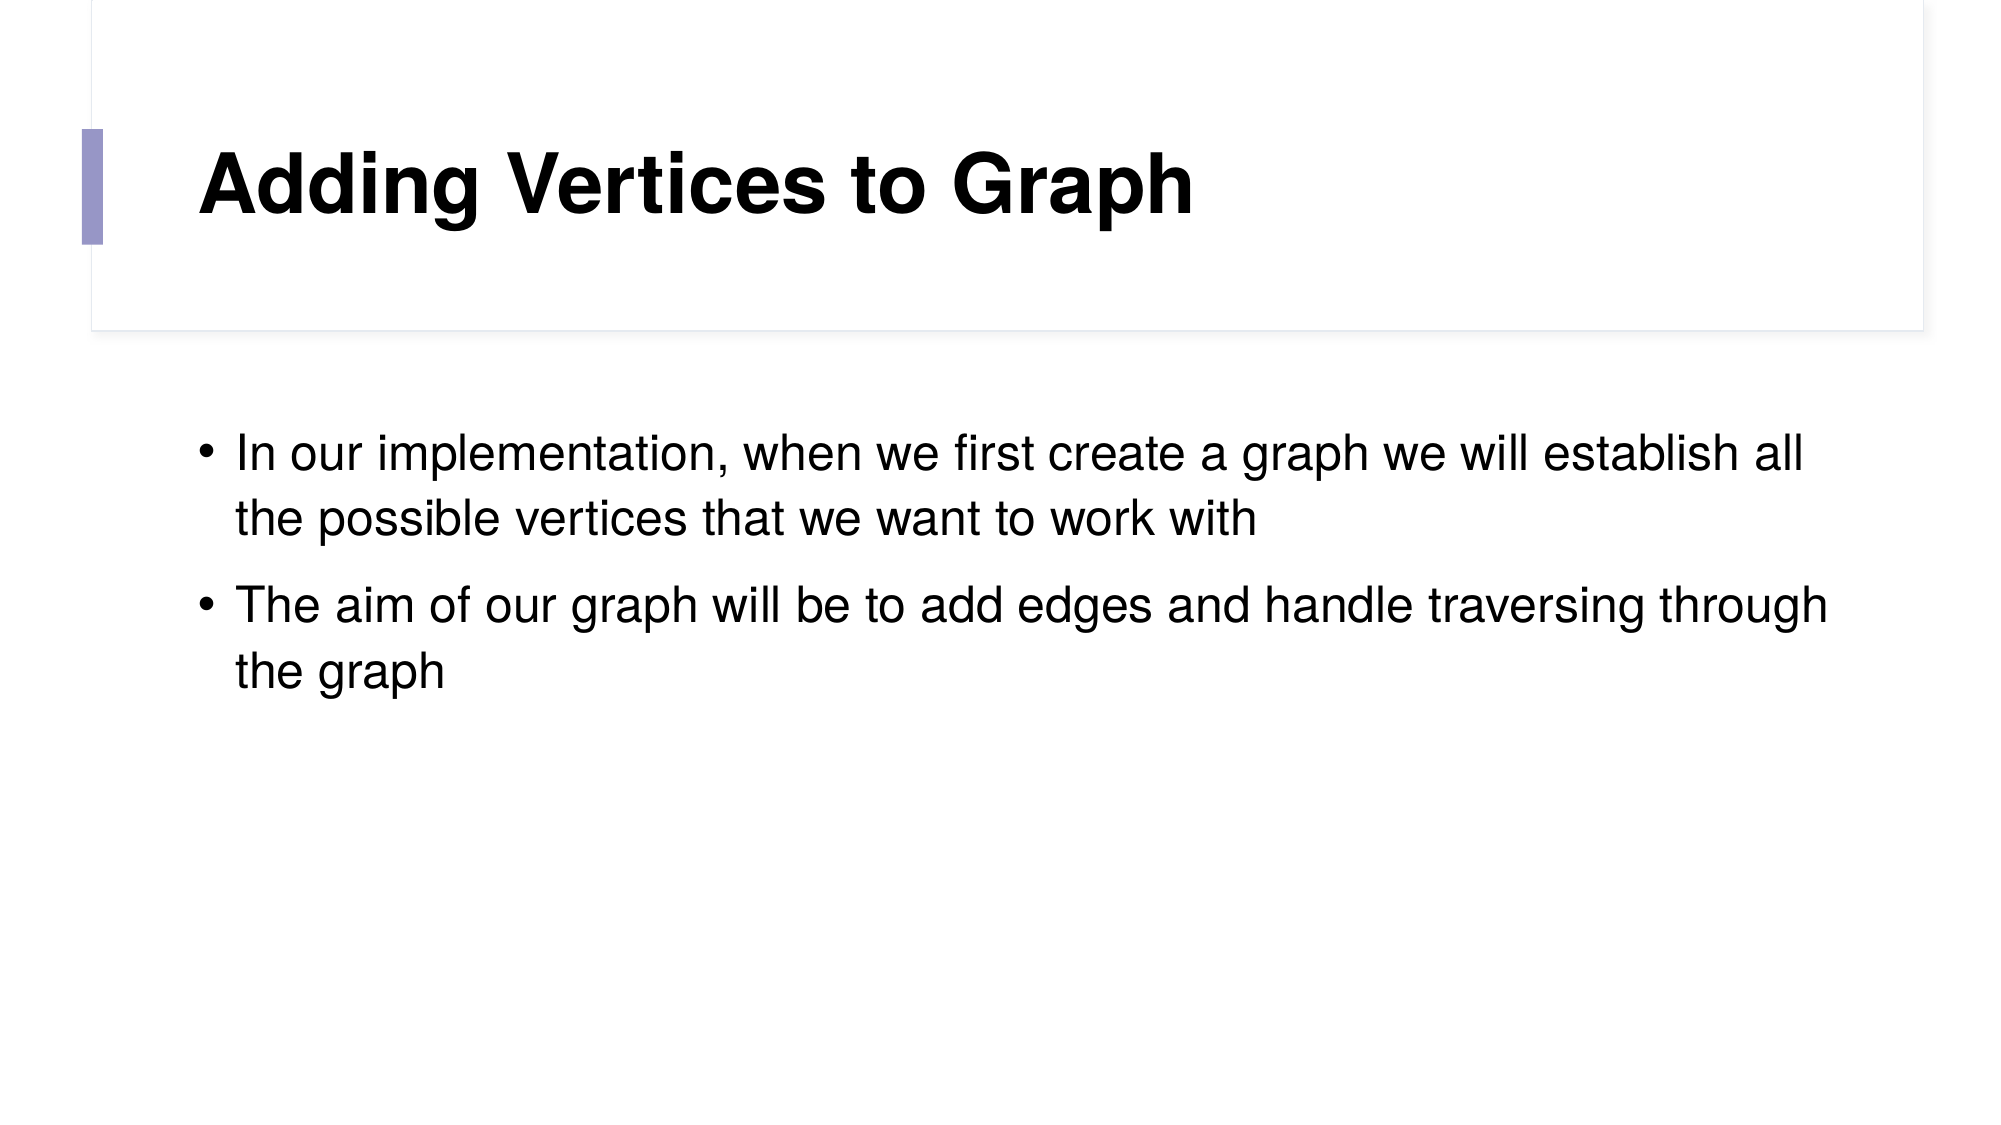

# Adding Vertices to Graph
In our implementation, when we first create a graph we will establish all the possible vertices that we want to work with
The aim of our graph will be to add edges and handle traversing through the graph